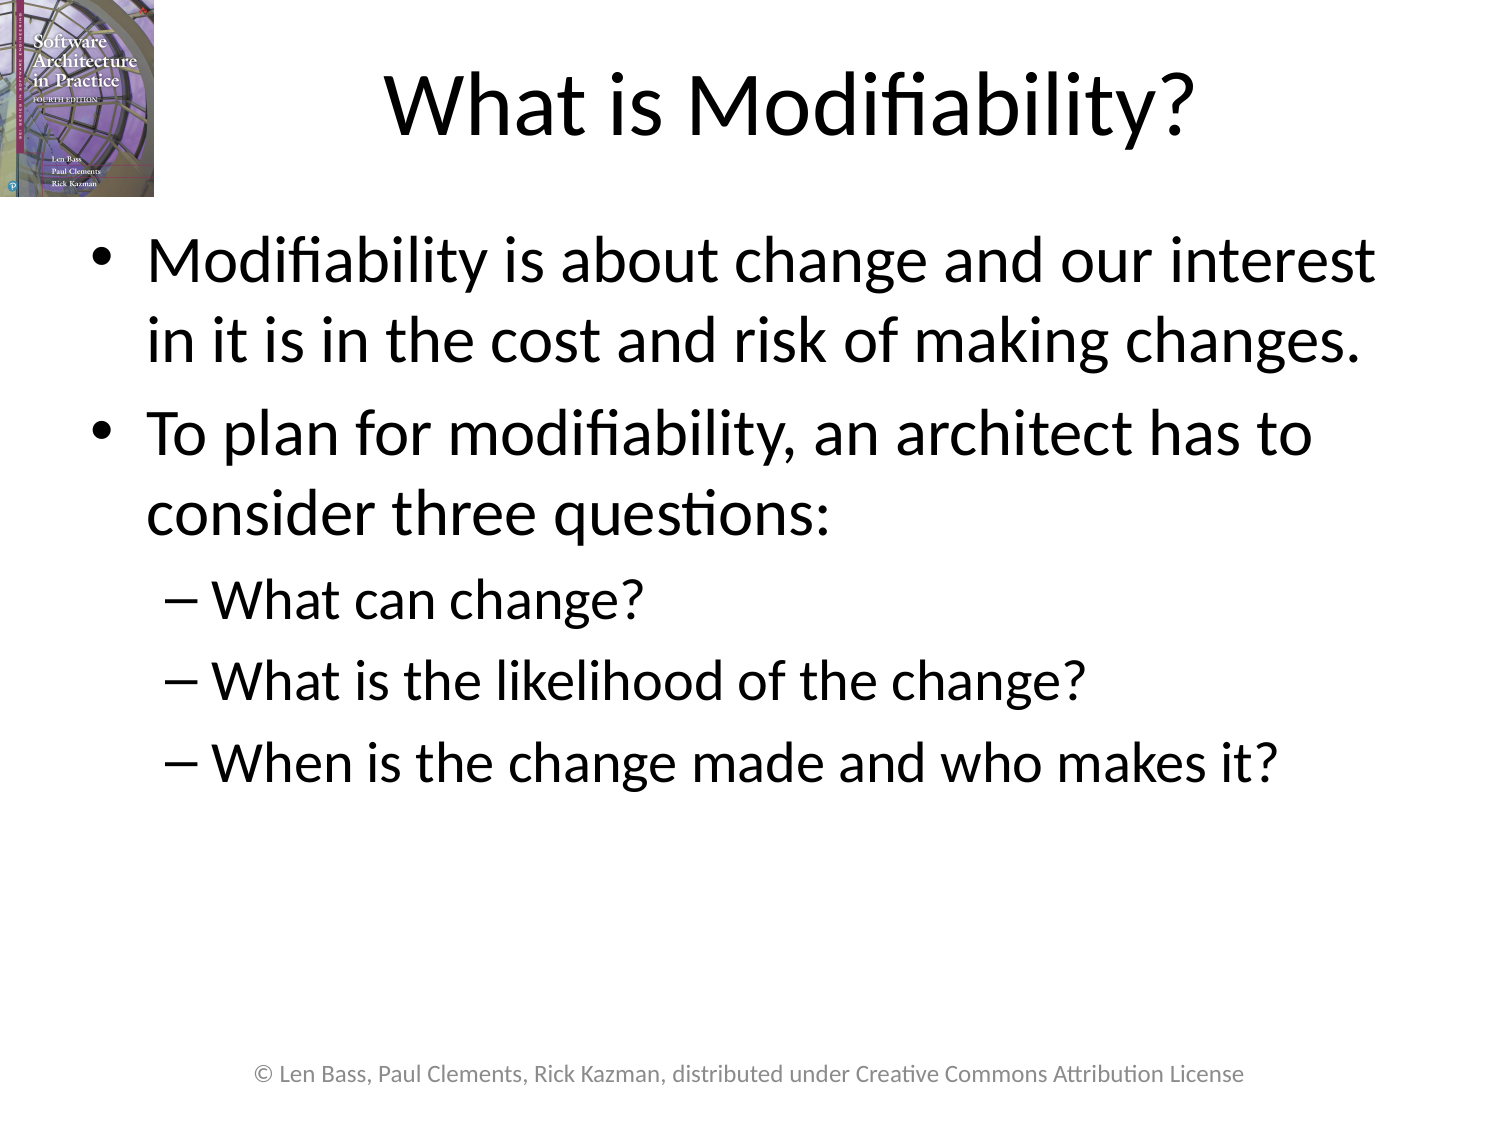

# What is Modifiability?
Modifiability is about change and our interest in it is in the cost and risk of making changes.
To plan for modifiability, an architect has to consider three questions:
What can change?
What is the likelihood of the change?
When is the change made and who makes it?

© Len Bass, Paul Clements, Rick Kazman, distributed under Creative Commons Attribution License